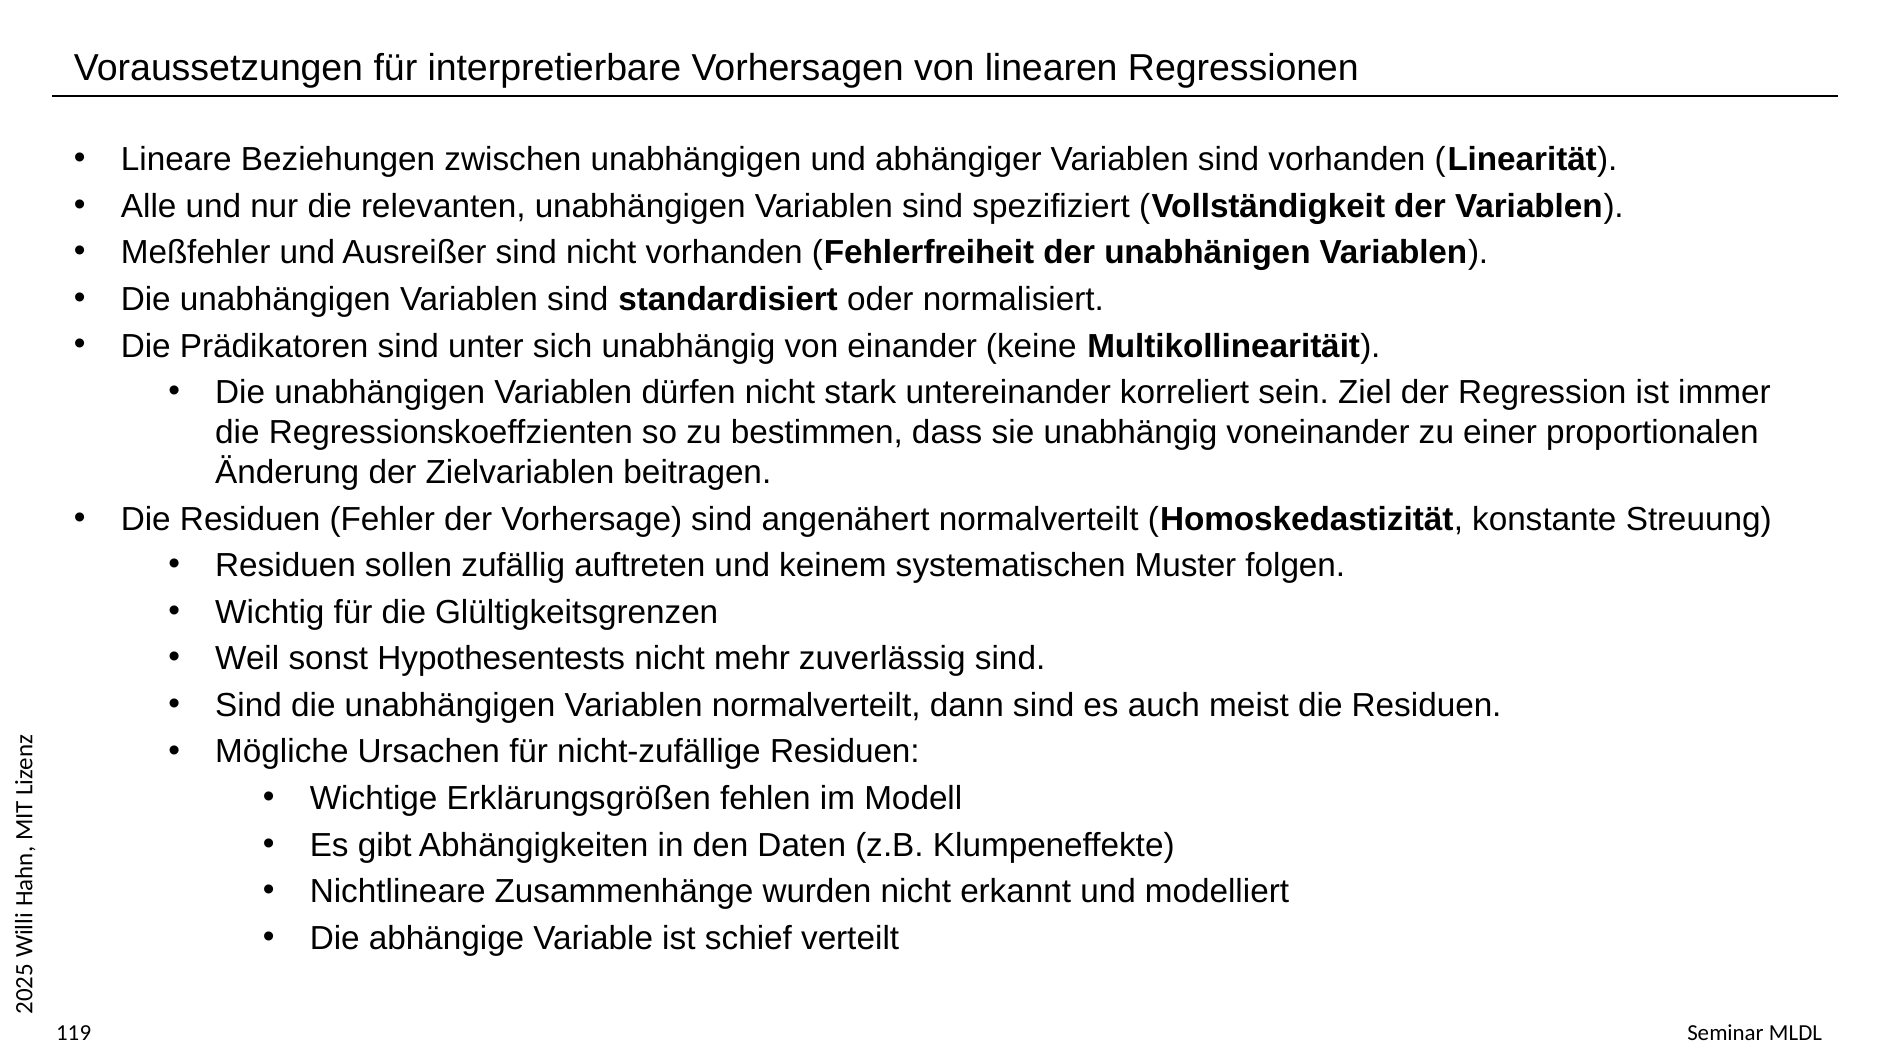

Voraussetzungen für interpretierbare Vorhersagen von linearen Regressionen
Lineare Beziehungen zwischen unabhängigen und abhängiger Variablen sind vorhanden (Linearität).
Alle und nur die relevanten, unabhängigen Variablen sind spezifiziert (Vollständigkeit der Variablen).
Meßfehler und Ausreißer sind nicht vorhanden (Fehlerfreiheit der unabhänigen Variablen).
Die unabhängigen Variablen sind standardisiert oder normalisiert.
Die Prädikatoren sind unter sich unabhängig von einander (keine Multikollinearitäit).
Die unabhängigen Variablen dürfen nicht stark untereinander korreliert sein. Ziel der Regression ist immer die Regressionskoeffzienten so zu bestimmen, dass sie unabhängig voneinander zu einer proportionalen Änderung der Zielvariablen beitragen.
Die Residuen (Fehler der Vorhersage) sind angenähert normalverteilt (Homoskedastizität, konstante Streuung)
Residuen sollen zufällig auftreten und keinem systematischen Muster folgen.
Wichtig für die Glültigkeitsgrenzen
Weil sonst Hypothesentests nicht mehr zuverlässig sind.
Sind die unabhängigen Variablen normalverteilt, dann sind es auch meist die Residuen.
Mögliche Ursachen für nicht-zufällige Residuen:
Wichtige Erklärungsgrößen fehlen im Modell
Es gibt Abhängigkeiten in den Daten (z.B. Klumpeneffekte)
Nichtlineare Zusammenhänge wurden nicht erkannt und modelliert
Die abhängige Variable ist schief verteilt